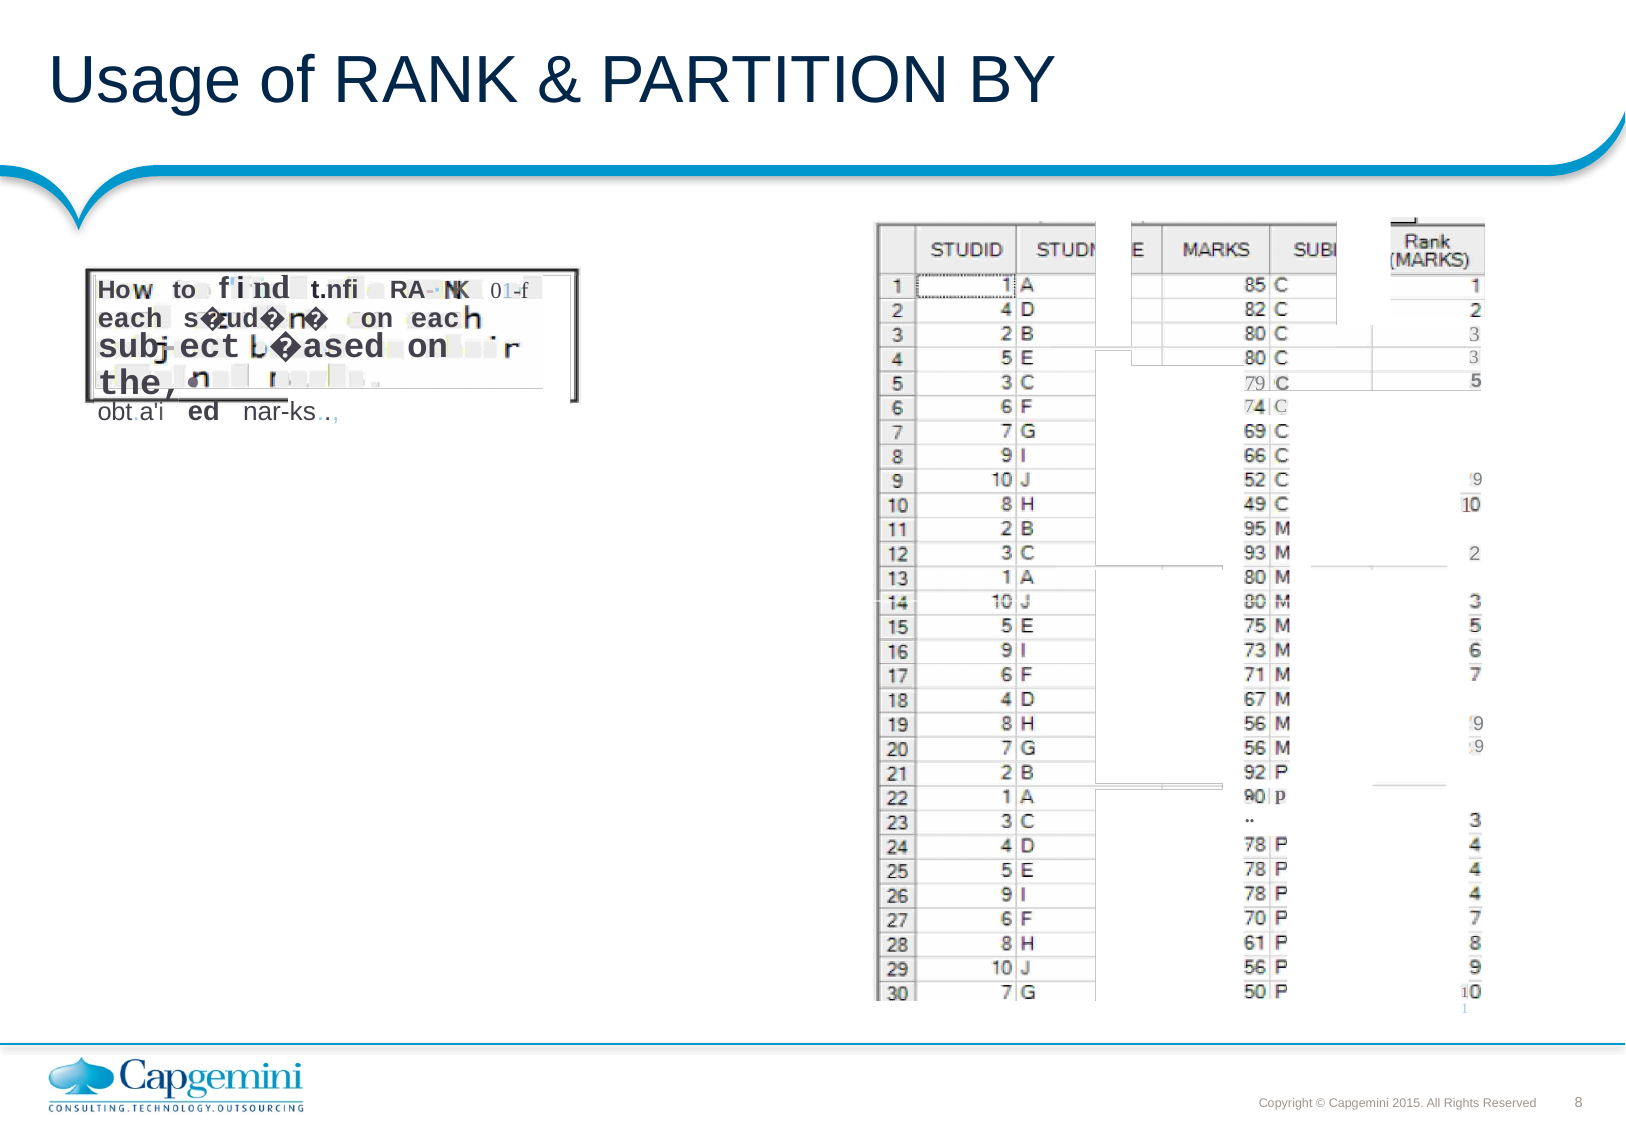

# Usage of RANK & PARTITION BY

to   f'i nd  t.nfi    RA-· K  01-f
Ho
each s�ud�  �    on eac
3
3
5
sub-ect �ased on the,•
obt.a'i   ed   nar-ks..,
79 C

7
C

'9

1
2

'9
.9

.....
p

11